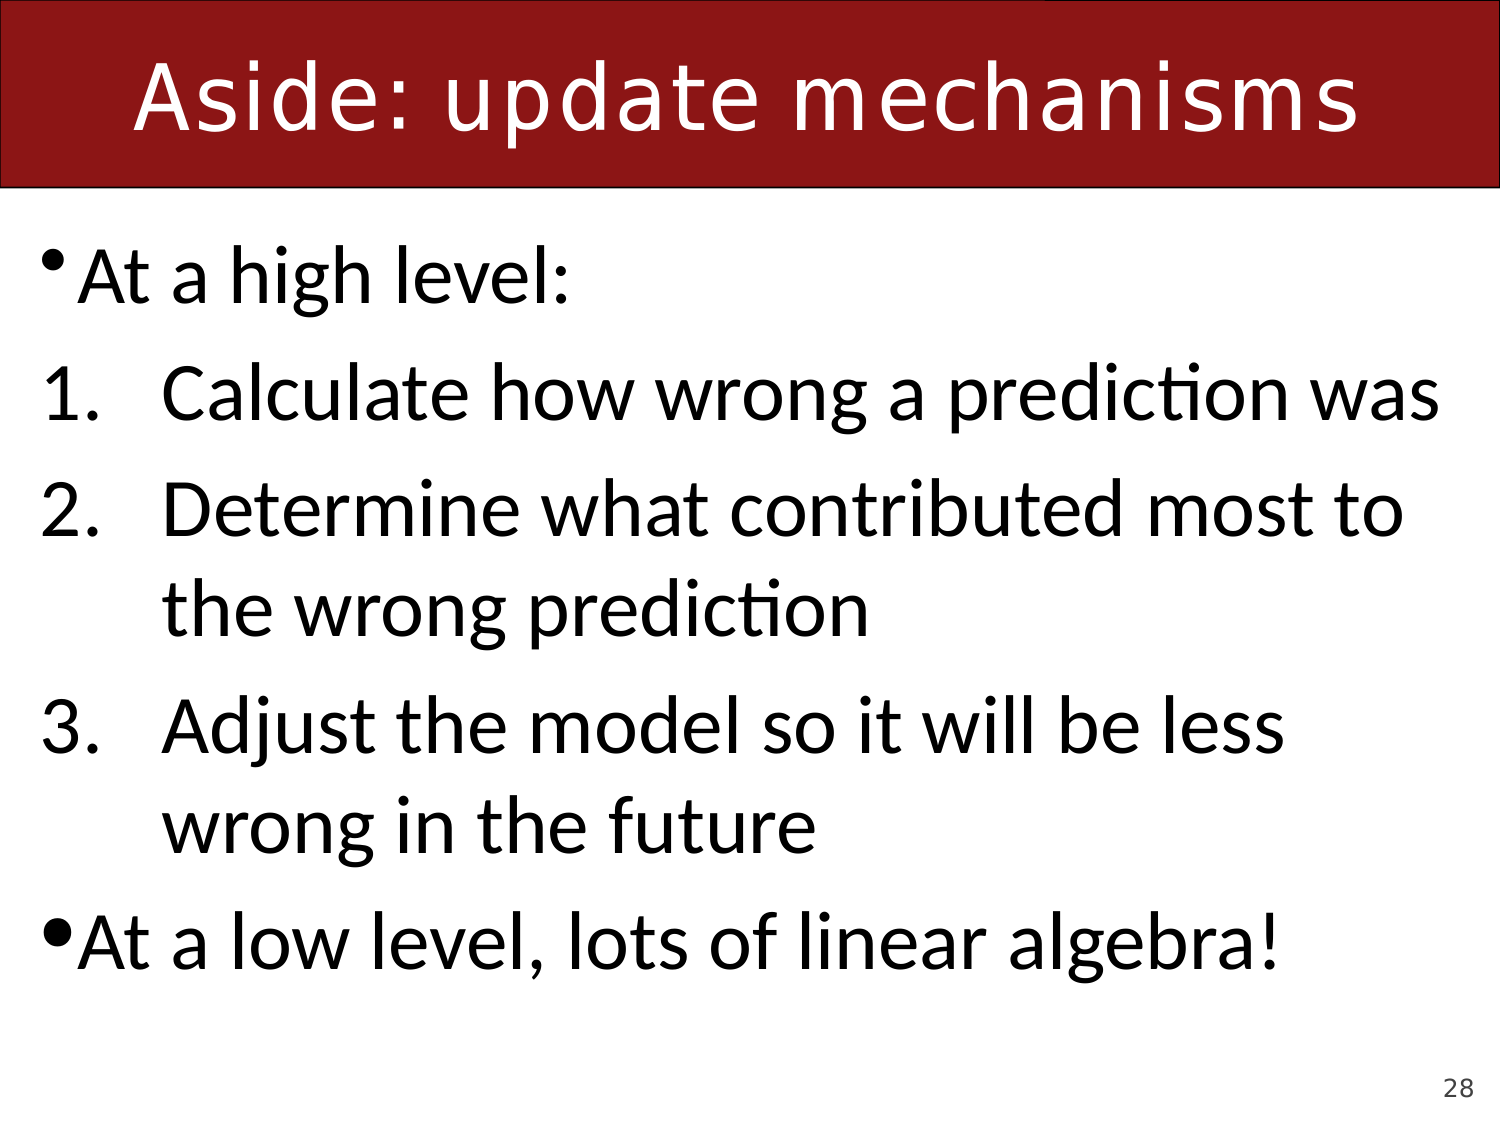

# Aside: update mechanisms
At a high level:
Calculate how wrong a prediction was
Determine what contributed most to the wrong prediction
Adjust the model so it will be less wrong in the future
At a low level, lots of linear algebra!